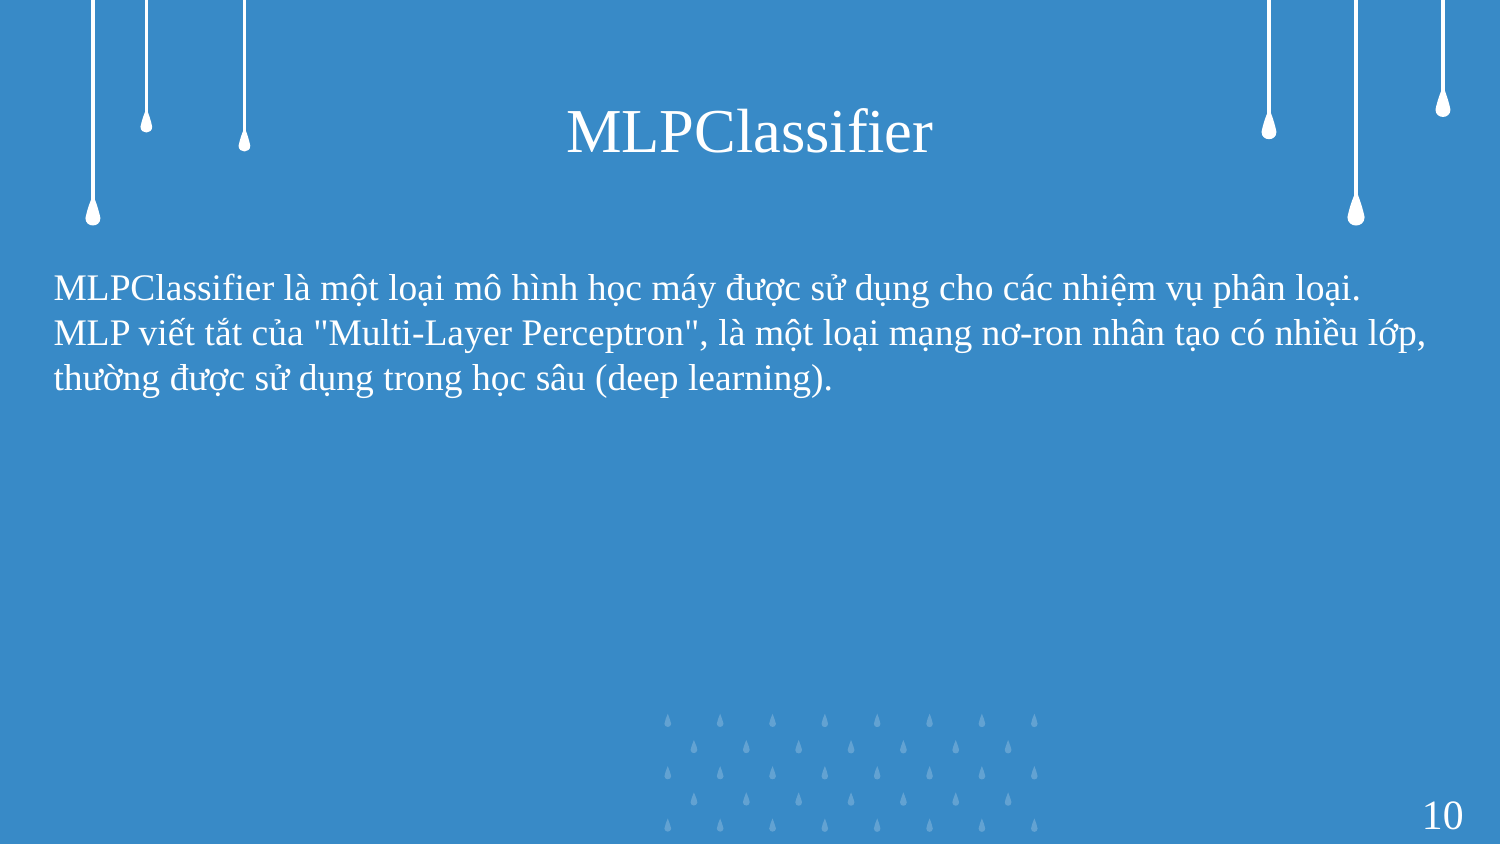

# MLPClassifier
MLPClassifier là một loại mô hình học máy được sử dụng cho các nhiệm vụ phân loại. MLP viết tắt của "Multi-Layer Perceptron", là một loại mạng nơ-ron nhân tạo có nhiều lớp, thường được sử dụng trong học sâu (deep learning).

10